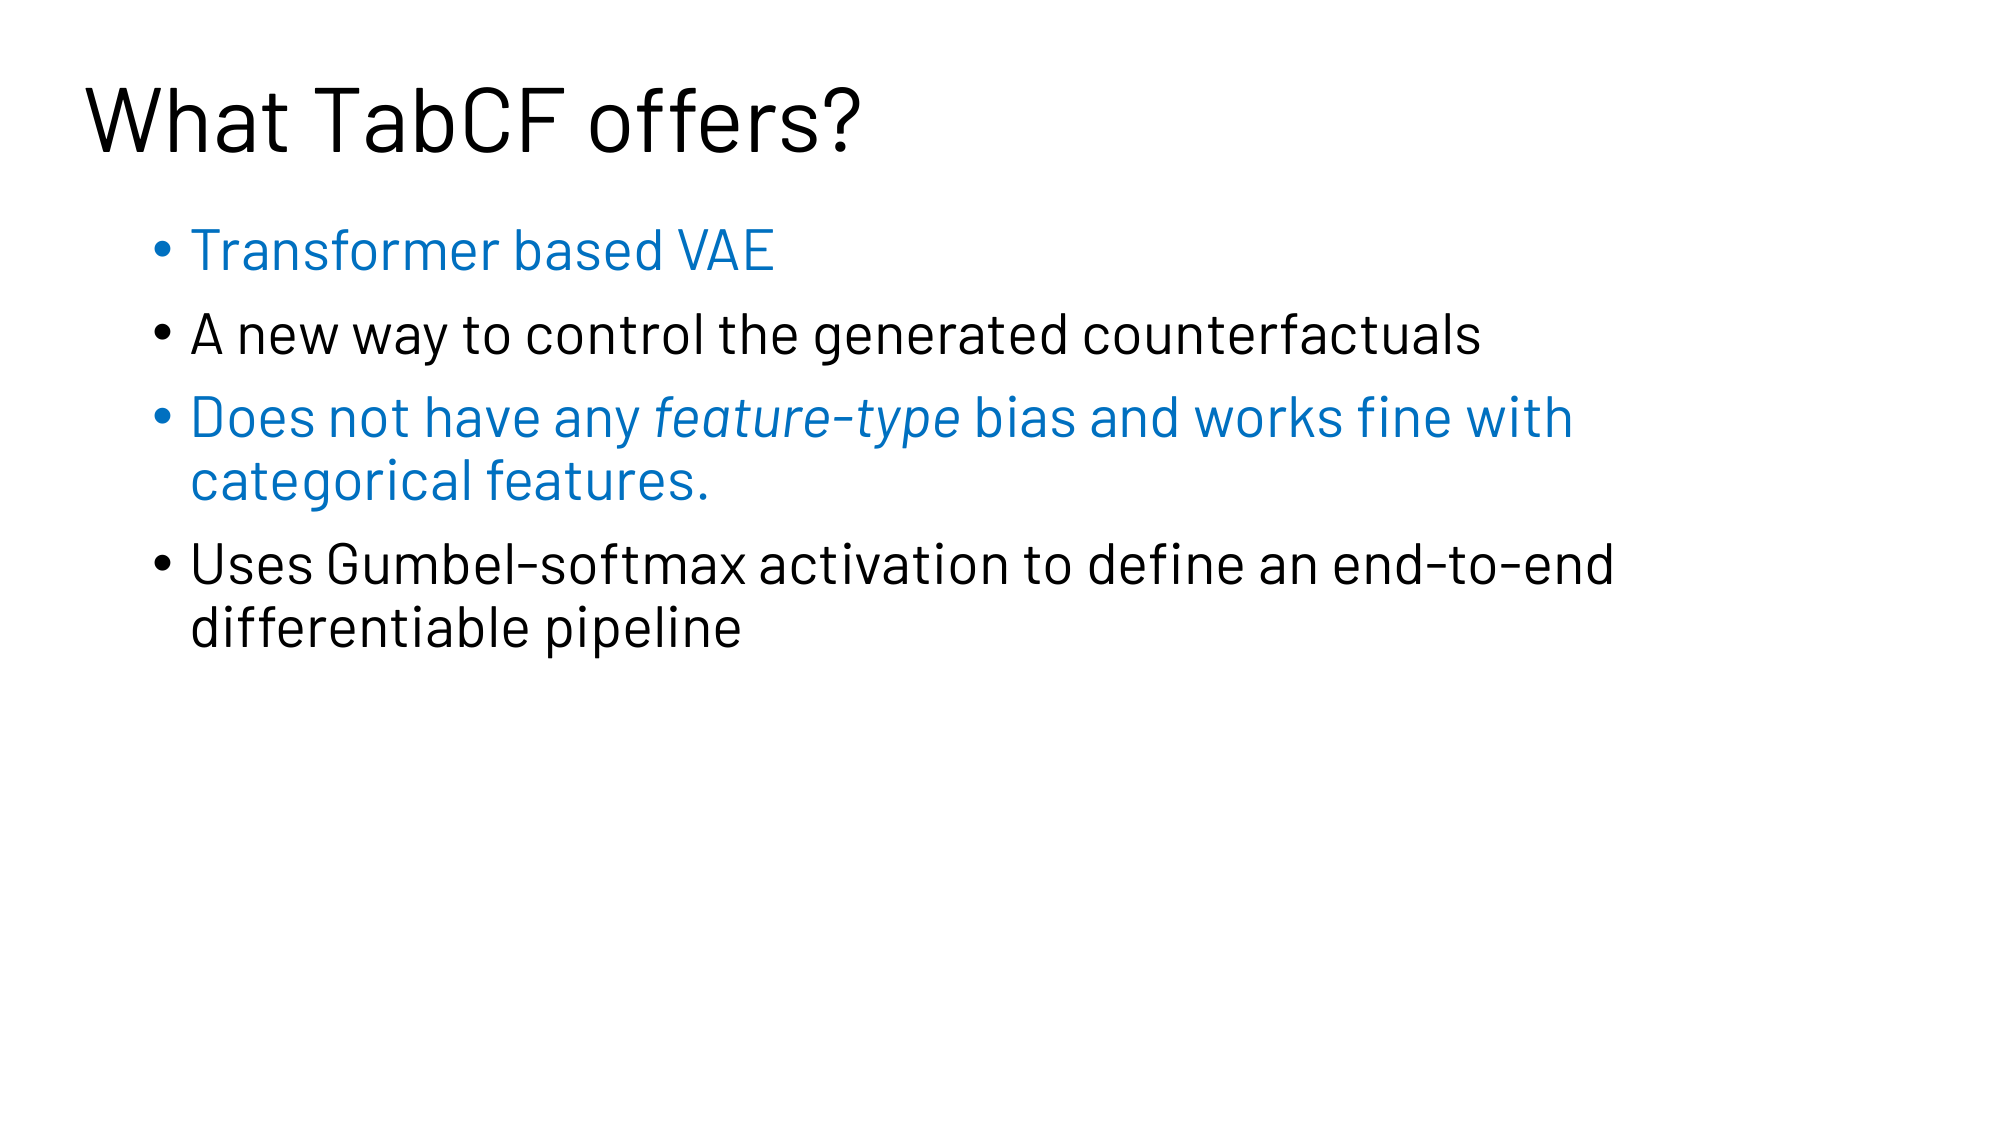

# What TabCF offers?
Transformer based VAE
A new way to control the generated counterfactuals
Does not have any feature-type bias and works fine with categorical features.
Uses Gumbel-softmax activation to define an end-to-end differentiable pipeline